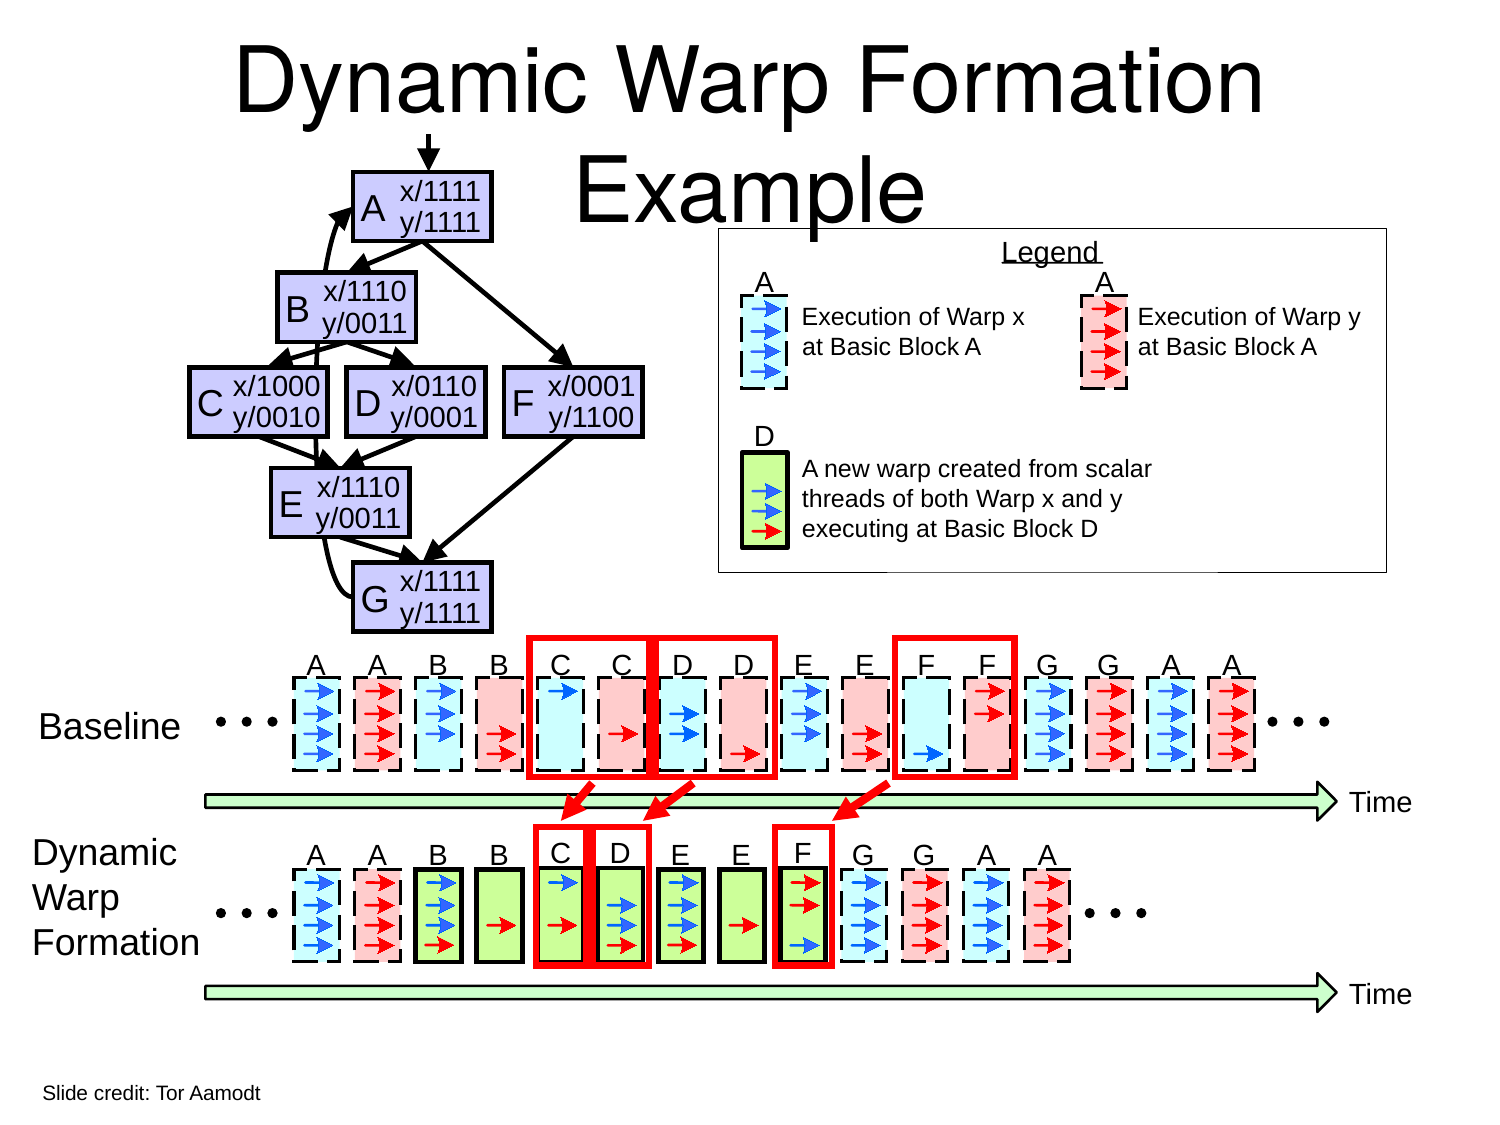

# Dynamic Warp Formation Example

A
x/1111
y/1111

Legend

A

A

Execution of Warp x
Execution of Warp y
at Basic Block A
at Basic Block A
B
x/1110
y/0011
C
x/1000
D
x/0110
F
x/0001
y/0010
y/0001
y/1100
D

A new warp created from scalar threads of both Warp x and y executing at Basic Block D
E
x/1110
y/0011
G
x/1111
y/1111

A

A

B

B

C

C

D

D

E

E

F

F

G

G

A

A

Baseline

Time
Dynamic
Warp
Formation
C

D

F

A

A

B

B

E

E

G

G

A

A

Time
Slide credit: Tor Aamodt